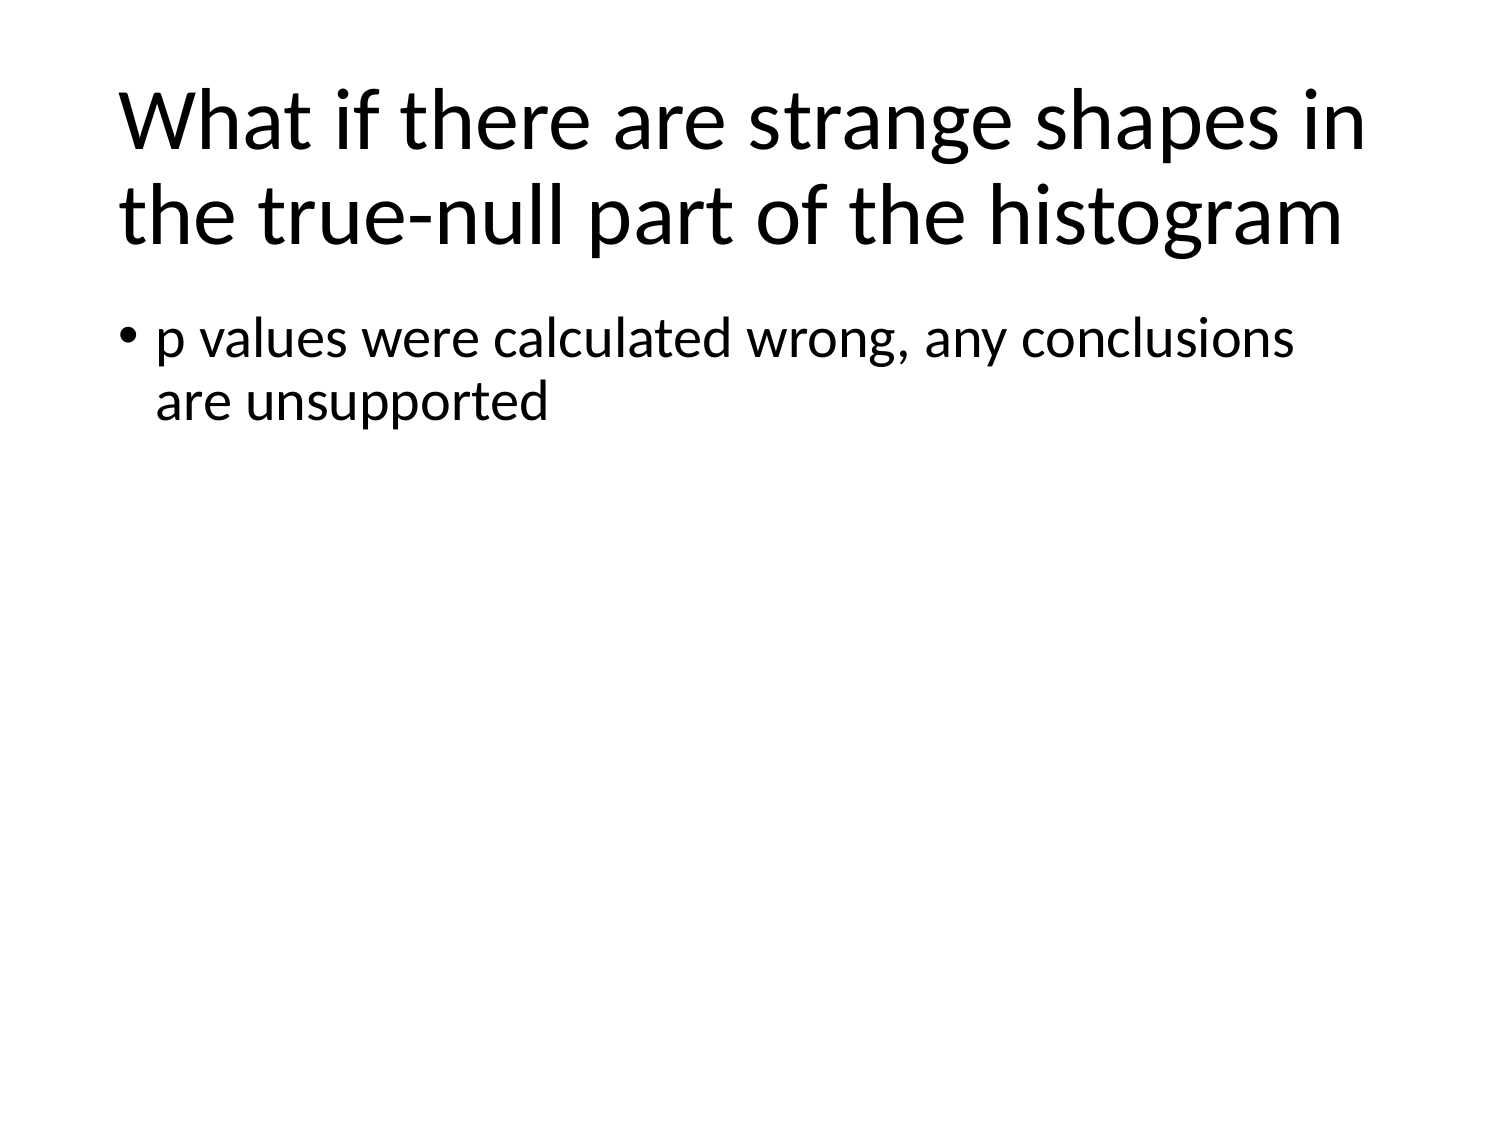

# What if there are strange shapes in the true-null part of the histogram
p values were calculated wrong, any conclusions are unsupported